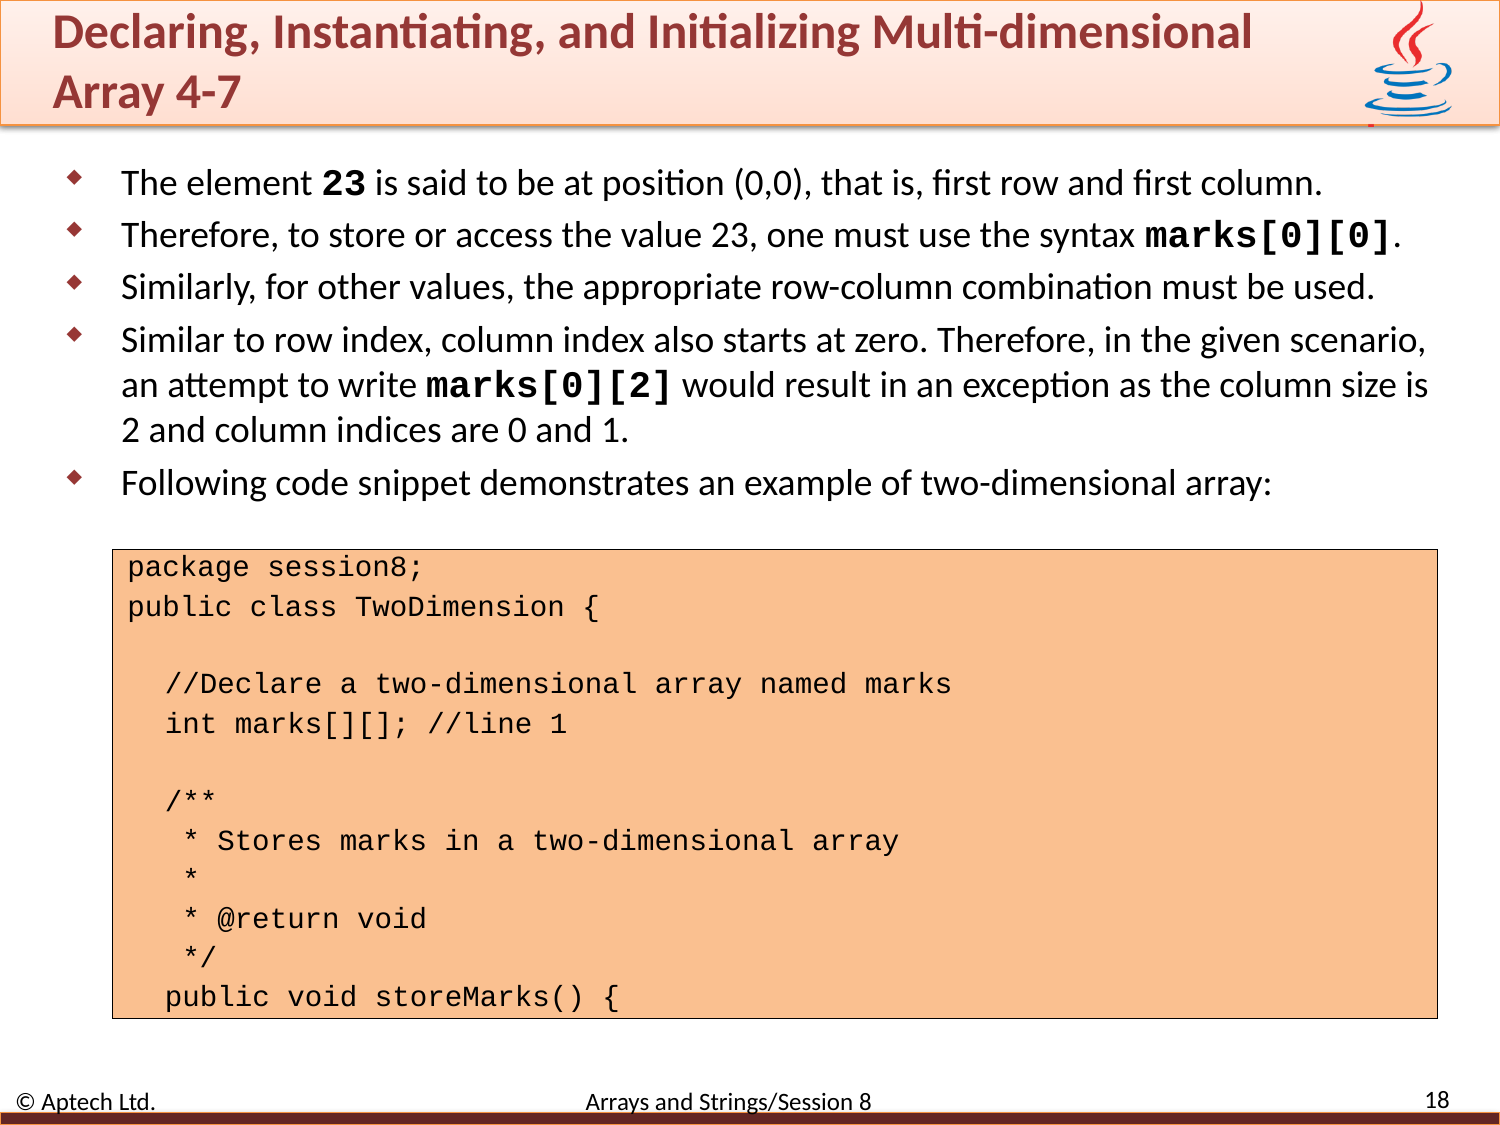

# Declaring, Instantiating, and Initializing Multi-dimensional Array 4-7
The element 23 is said to be at position (0,0), that is, first row and first column.
Therefore, to store or access the value 23, one must use the syntax marks[0][0].
Similarly, for other values, the appropriate row-column combination must be used.
Similar to row index, column index also starts at zero. Therefore, in the given scenario, an attempt to write marks[0][2] would result in an exception as the column size is 2 and column indices are 0 and 1.
Following code snippet demonstrates an example of two-dimensional array:
package session8;
public class TwoDimension {

//Declare a two-dimensional array named marks
int marks[][]; //line 1

/**
 * Stores marks in a two-dimensional array
 *
 * @return void
 */
public void storeMarks() {
18
© Aptech Ltd.                                                                           Arrays and Strings/Session 8